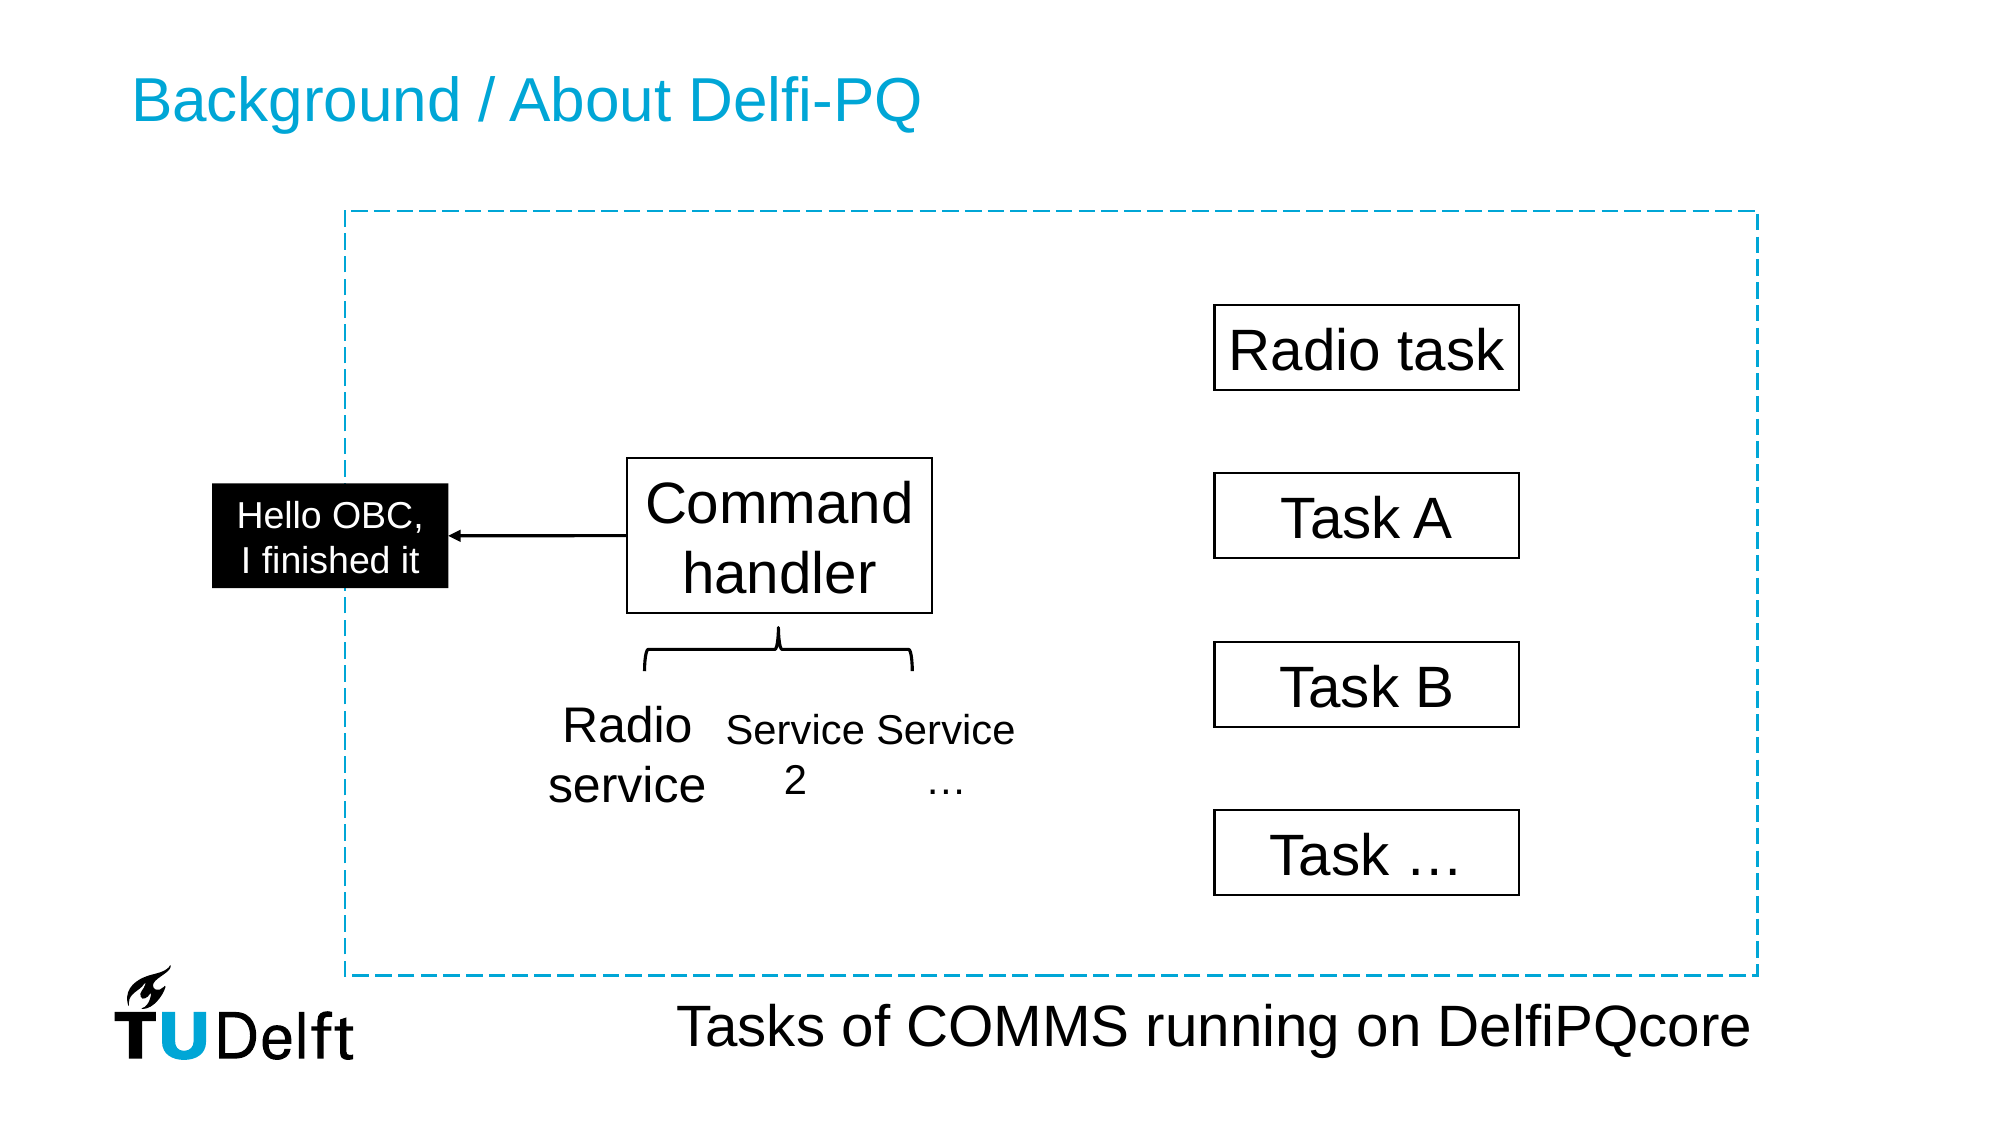

Background / About Delfi-PQ

Radio task
Command handler
Task A
Hello OBC, I finished it

Task B
Radio service
Service
2
Service
…
Task …
Tasks of COMMS running on DelfiPQcore